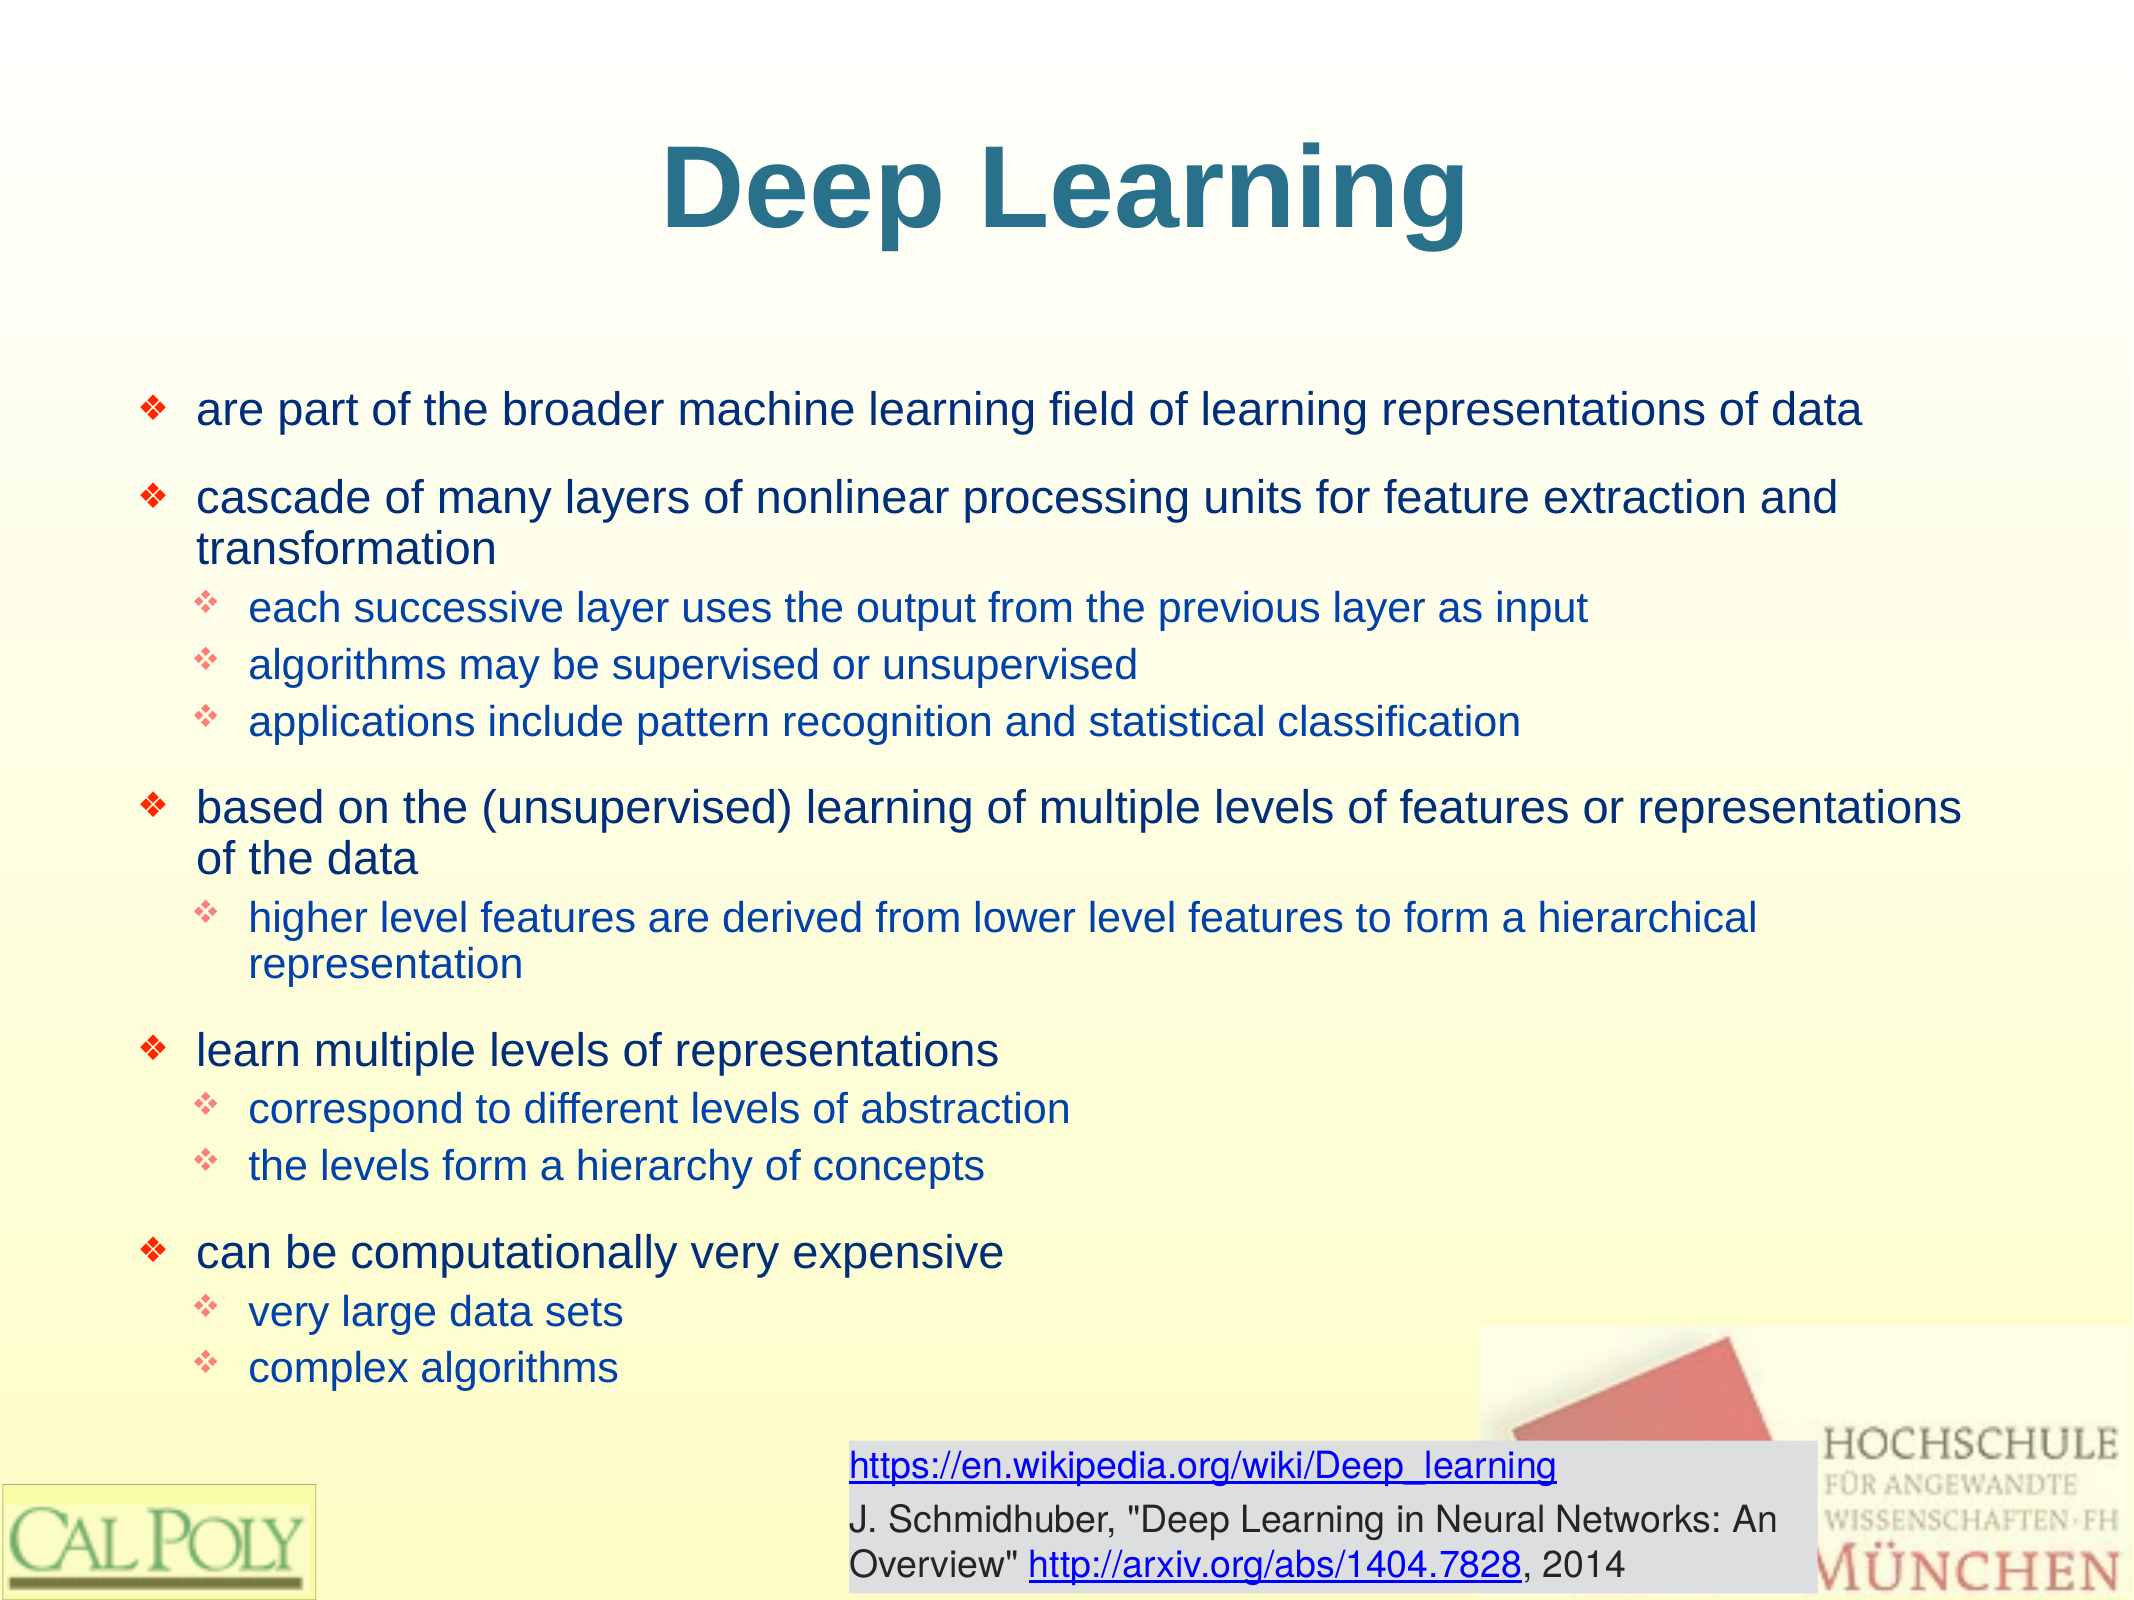

# Deep Learning
are part of the broader machine learning field of learning representations of data
cascade of many layers of nonlinear processing units for feature extraction and transformation
each successive layer uses the output from the previous layer as input
algorithms may be supervised or unsupervised
applications include pattern recognition and statistical classification
based on the (unsupervised) learning of multiple levels of features or representations of the data
higher level features are derived from lower level features to form a hierarchical representation
learn multiple levels of representations
correspond to different levels of abstraction
the levels form a hierarchy of concepts
can be computationally very expensive
very large data sets
complex algorithms
https://en.wikipedia.org/wiki/Deep_learning
J. Schmidhuber, "Deep Learning in Neural Networks: An Overview" http://arxiv.org/abs/1404.7828, 2014
93